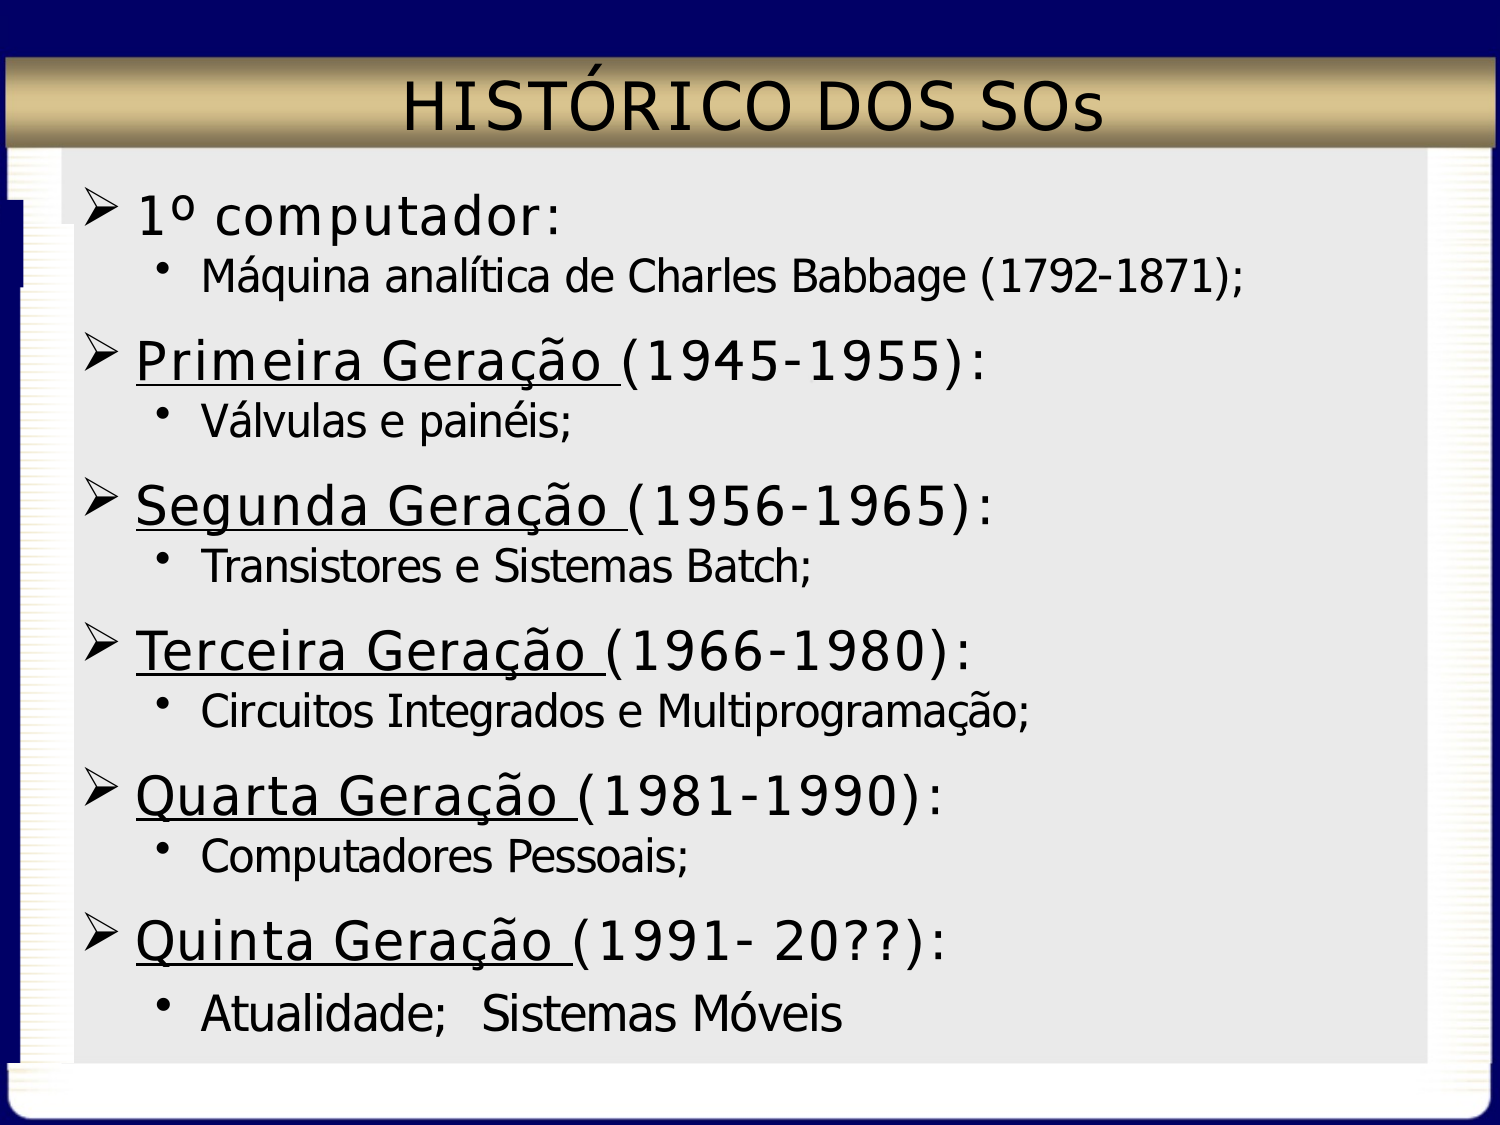

# HISTÓRICO DOS SOs

1º computador:
Máquina analítica de Charles Babbage (1792-1871);
Primeira Geração (1945-1955):
Válvulas e painéis;
Segunda Geração (1956-1965):
Transistores e Sistemas Batch;
Terceira Geração (1966-1980):
Circuitos Integrados e Multiprogramação;
Quarta Geração (1981-1990):
Computadores Pessoais;
Quinta Geração (1991- 20??):
Atualidade;  Sistemas Móveis